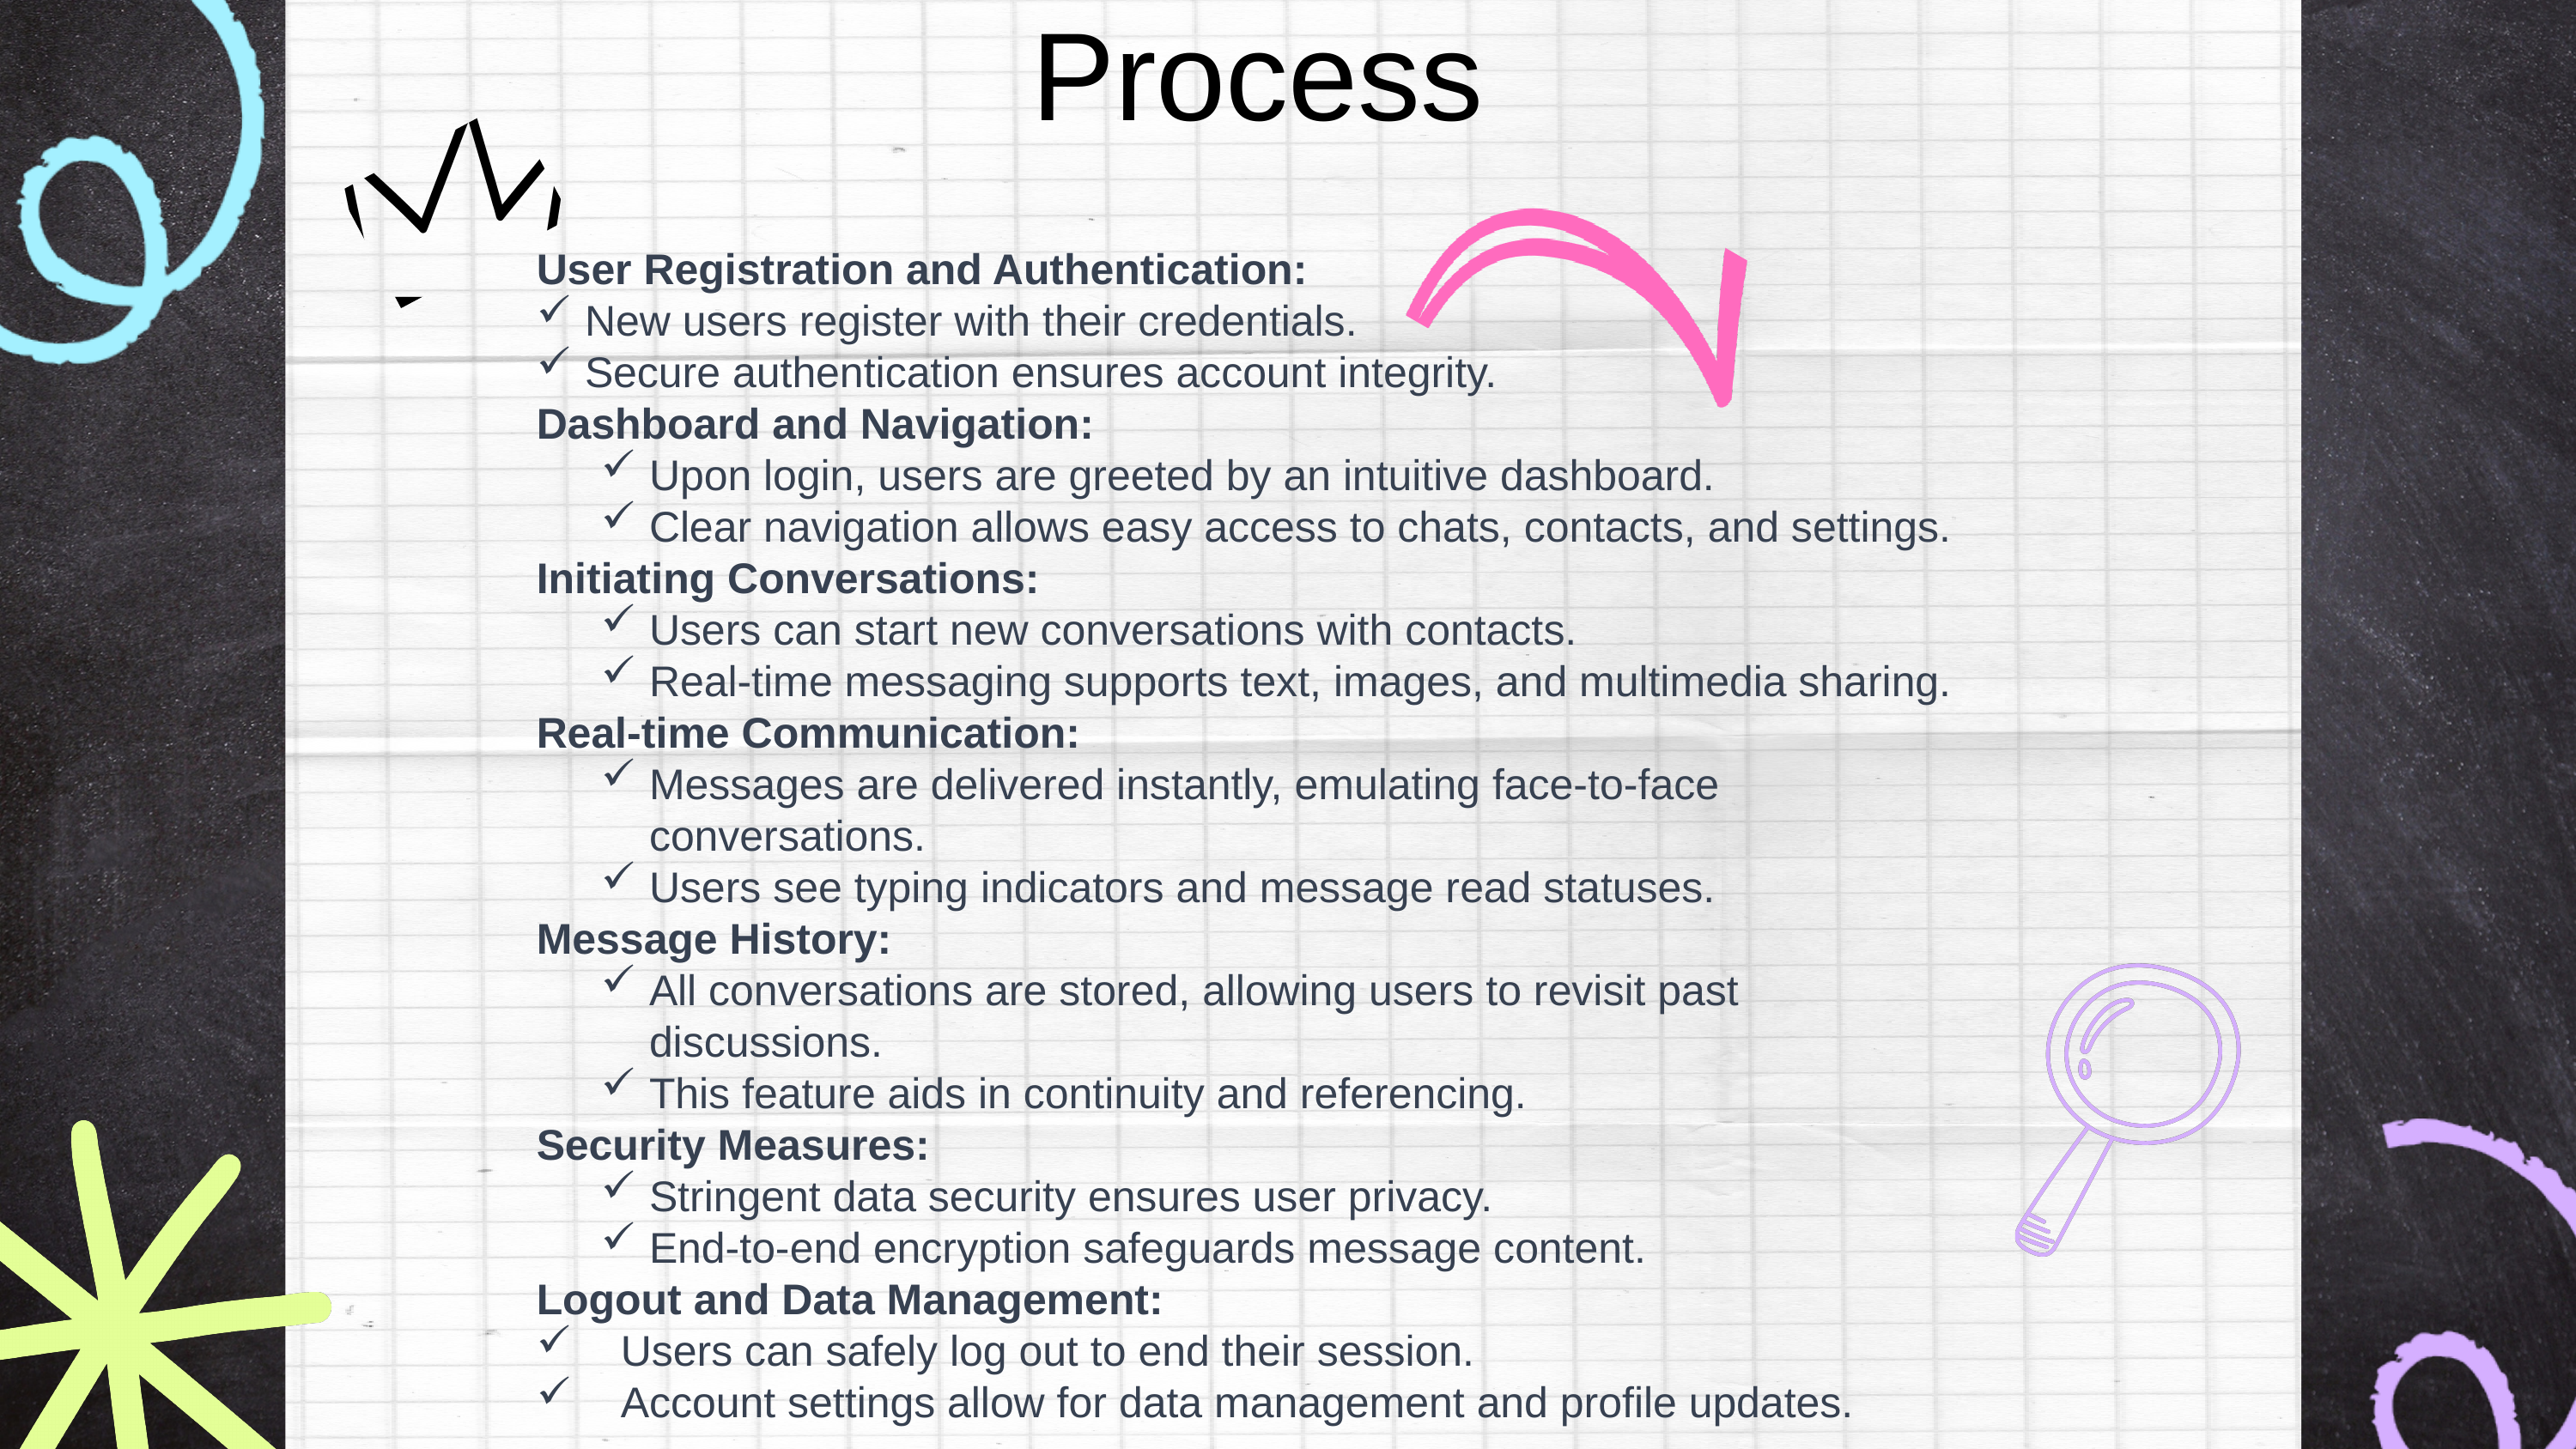

Process

User Registration and Authentication:
New users register with their credentials.
Secure authentication ensures account integrity.
Dashboard and Navigation:
Upon login, users are greeted by an intuitive dashboard.
Clear navigation allows easy access to chats, contacts, and settings.
Initiating Conversations:
Users can start new conversations with contacts.
Real-time messaging supports text, images, and multimedia sharing.
Real-time Communication:
Messages are delivered instantly, emulating face-to-face conversations.
Users see typing indicators and message read statuses.
Message History:
All conversations are stored, allowing users to revisit past discussions.
This feature aids in continuity and referencing.
Security Measures:
Stringent data security ensures user privacy.
End-to-end encryption safeguards message content.
Logout and Data Management:
   Users can safely log out to end their session.
   Account settings allow for data management and profile updates.